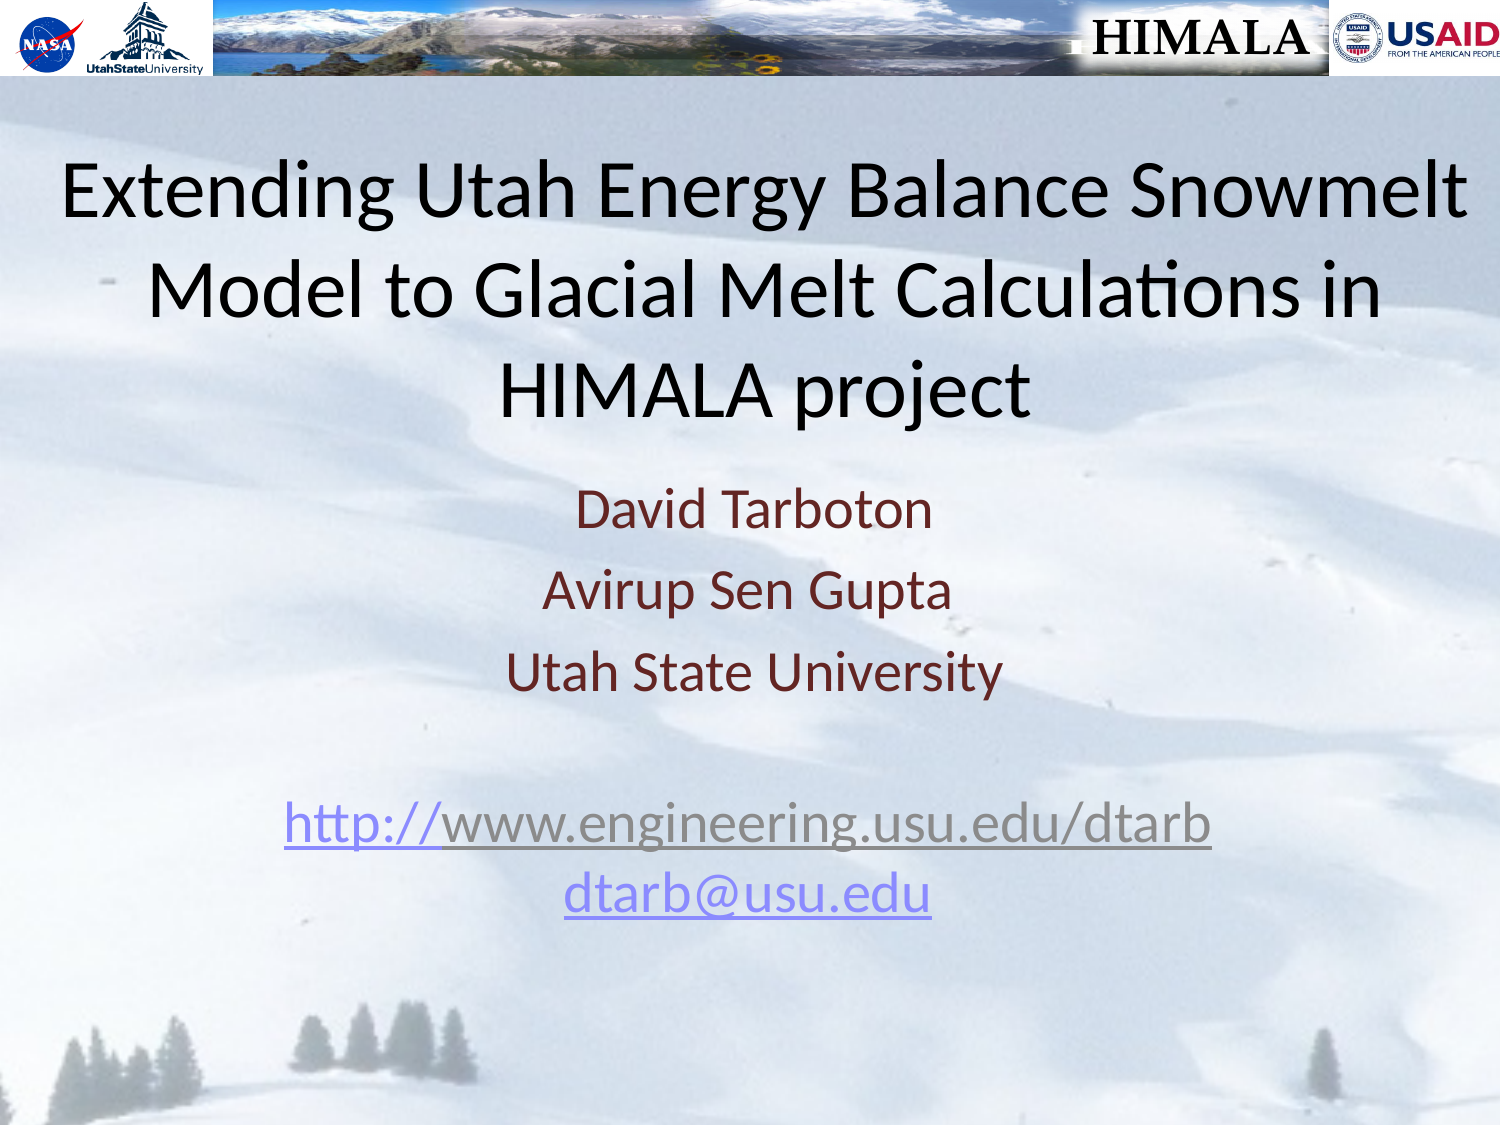

# Extending Utah Energy Balance Snowmelt Model to Glacial Melt Calculations in HIMALA project
David Tarboton
Avirup Sen Gupta
Utah State University
http://www.engineering.usu.edu/dtarb
dtarb@usu.edu